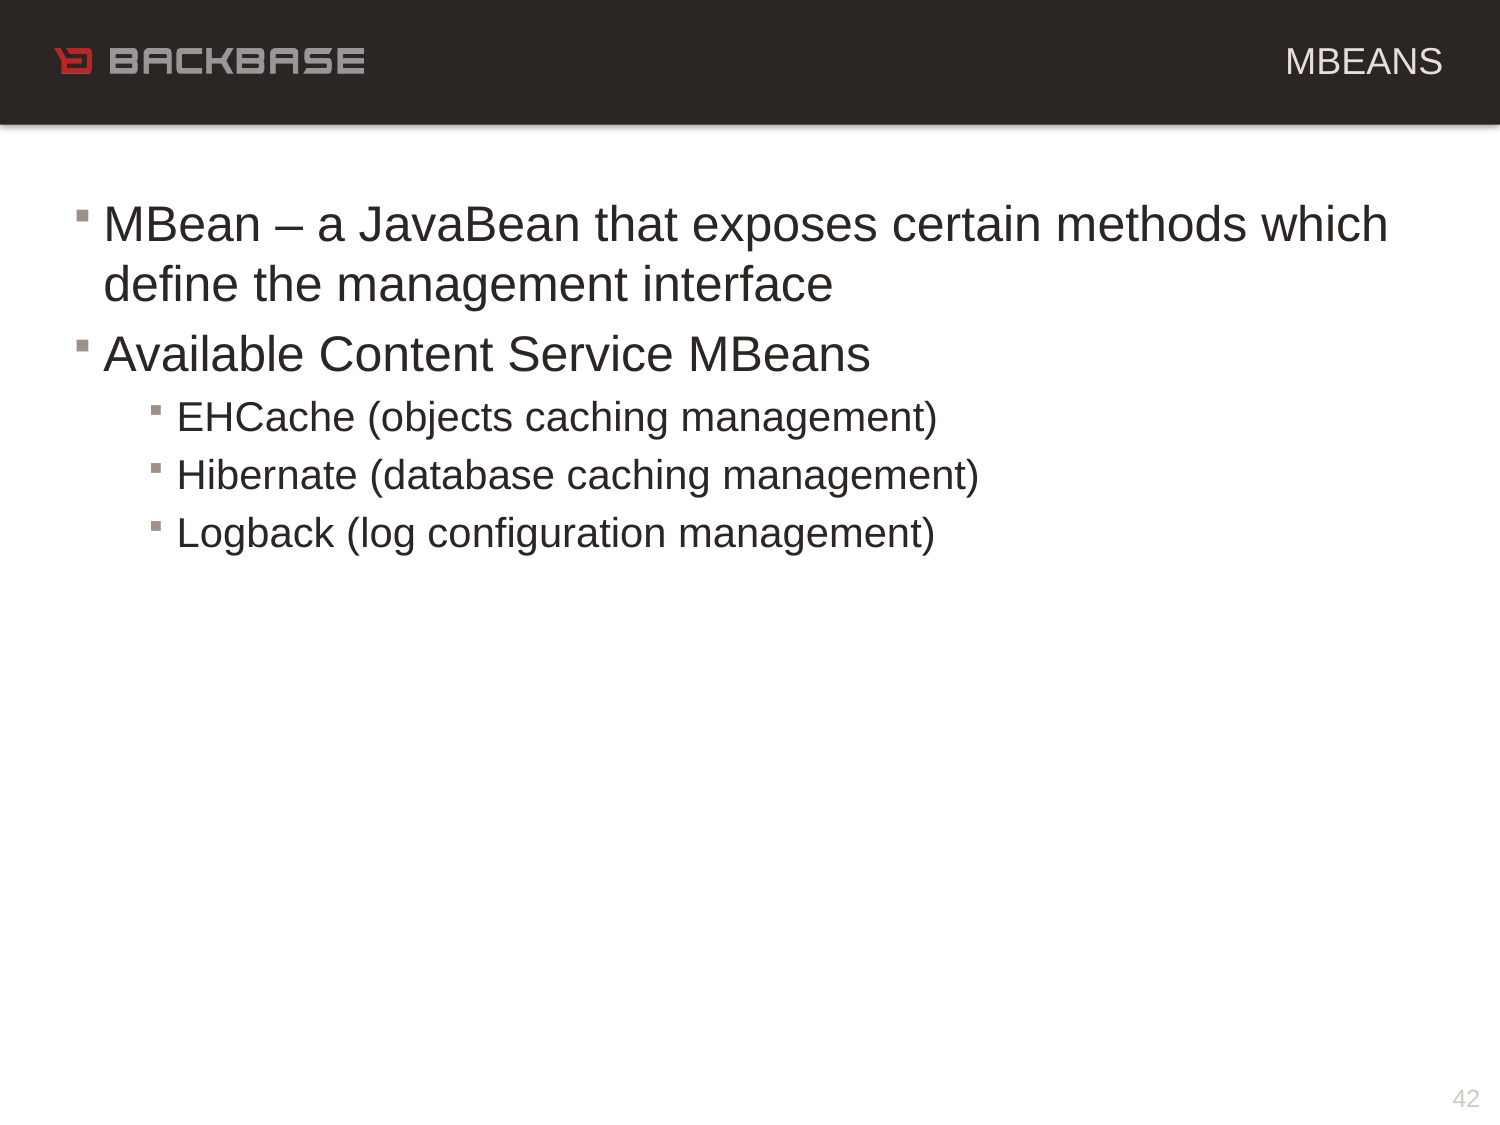

MBEANS
MBean – a JavaBean that exposes certain methods which define the management interface
Available Content Service MBeans
EHCache (objects caching management)
Hibernate (database caching management)
Logback (log configuration management)

42